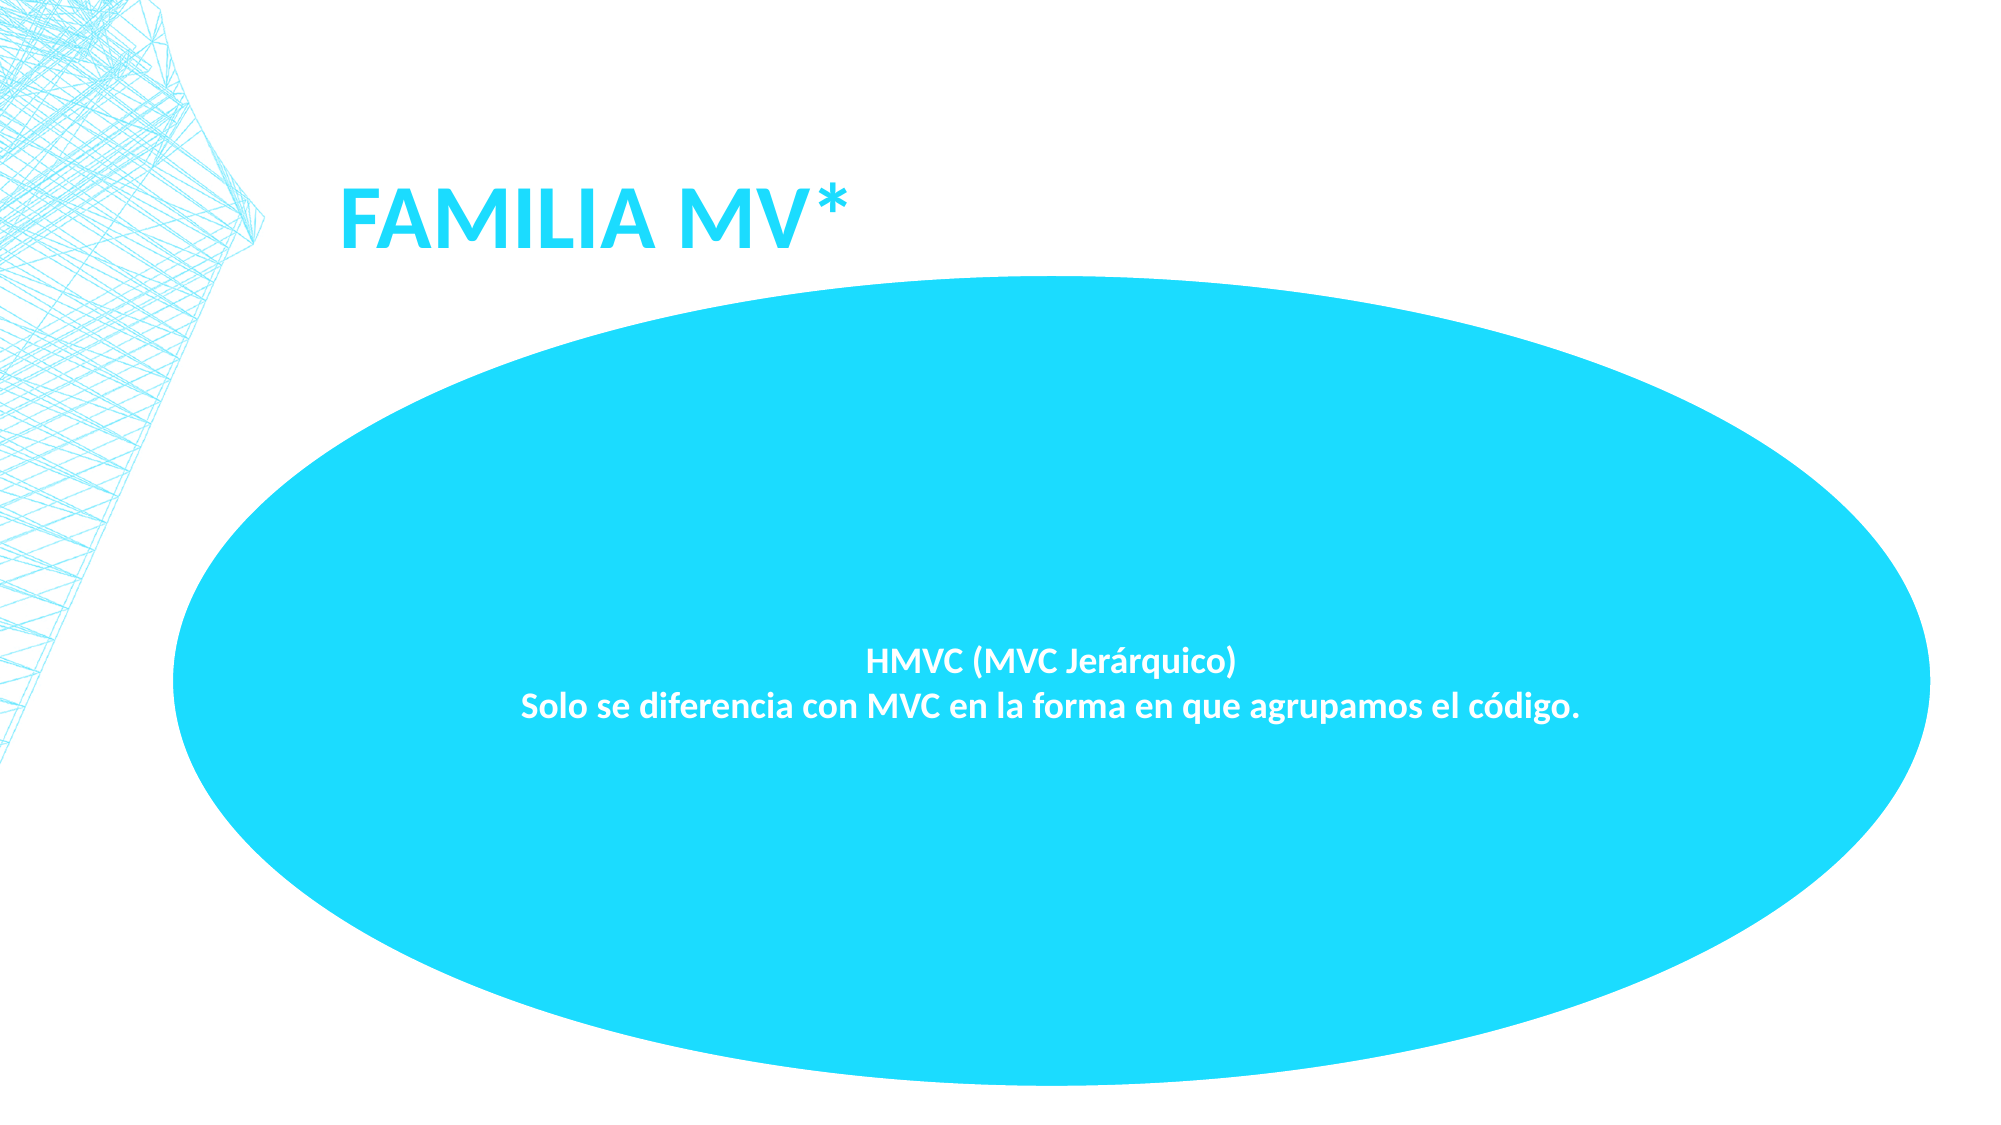

# Familia MV*
HMVC (MVC Jerárquico)
Solo se diferencia con MVC en la forma en que agrupamos el código.